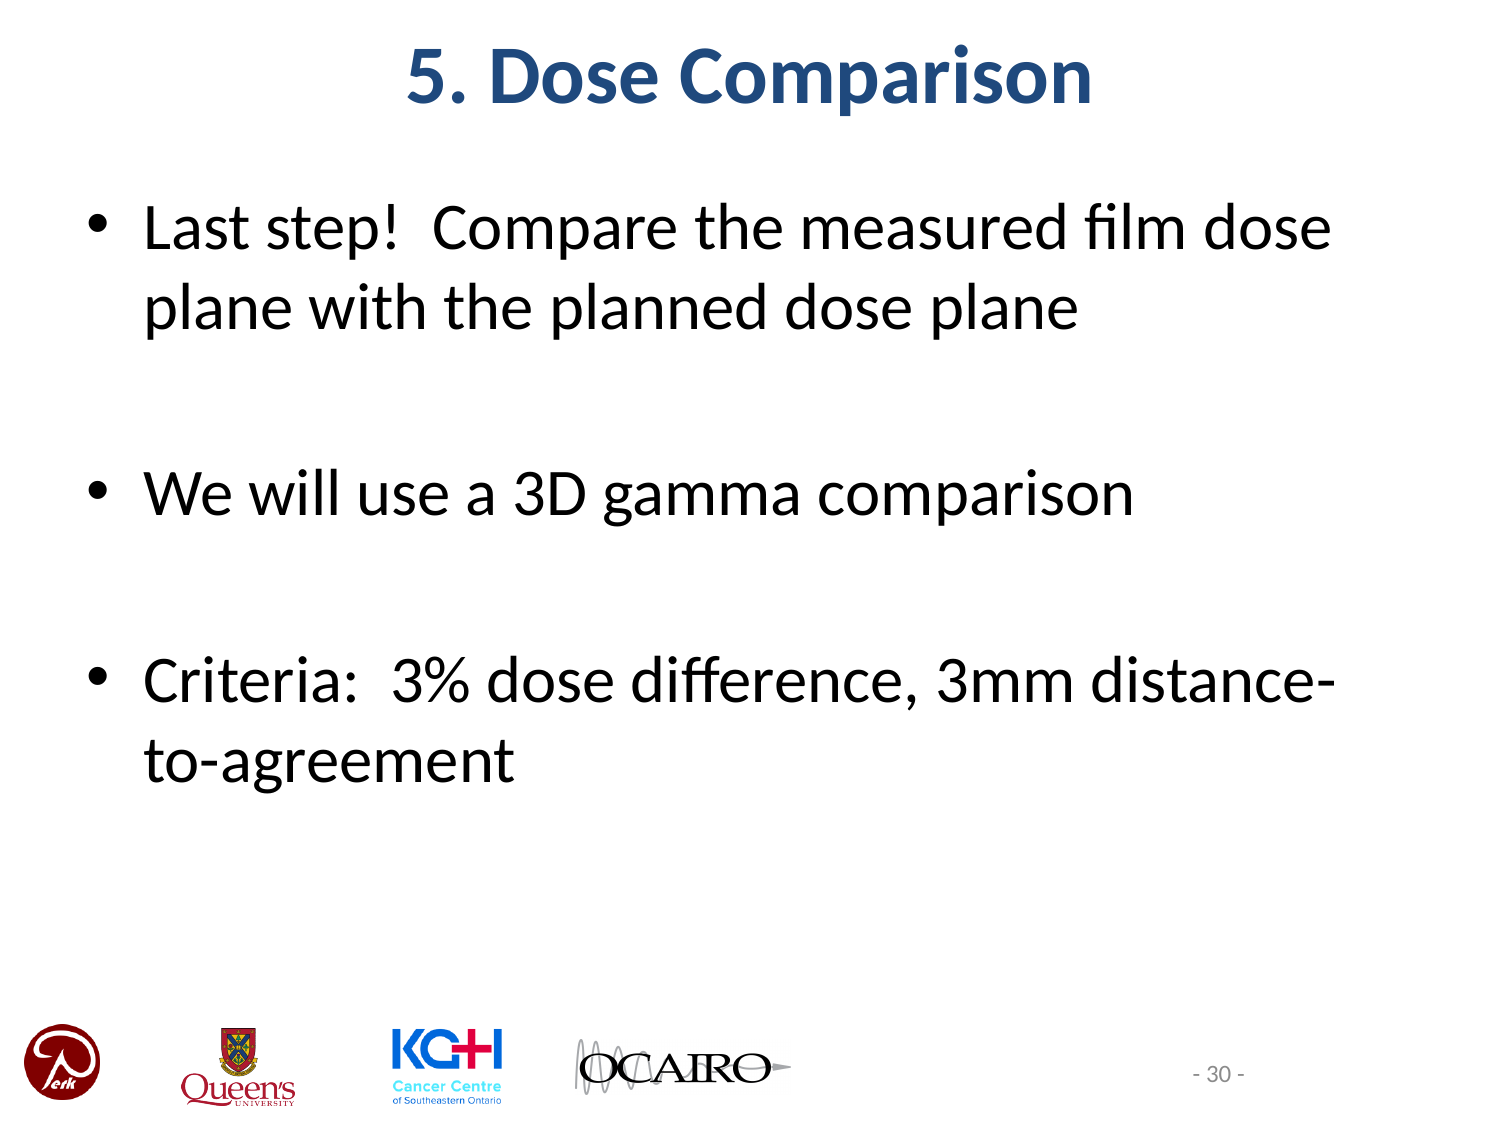

5. Dose Comparison
Last step!  Compare the measured film dose plane with the planned dose plane

We will use a 3D gamma comparison

Criteria:  3% dose difference, 3mm distance-to-agreement
- 30 -